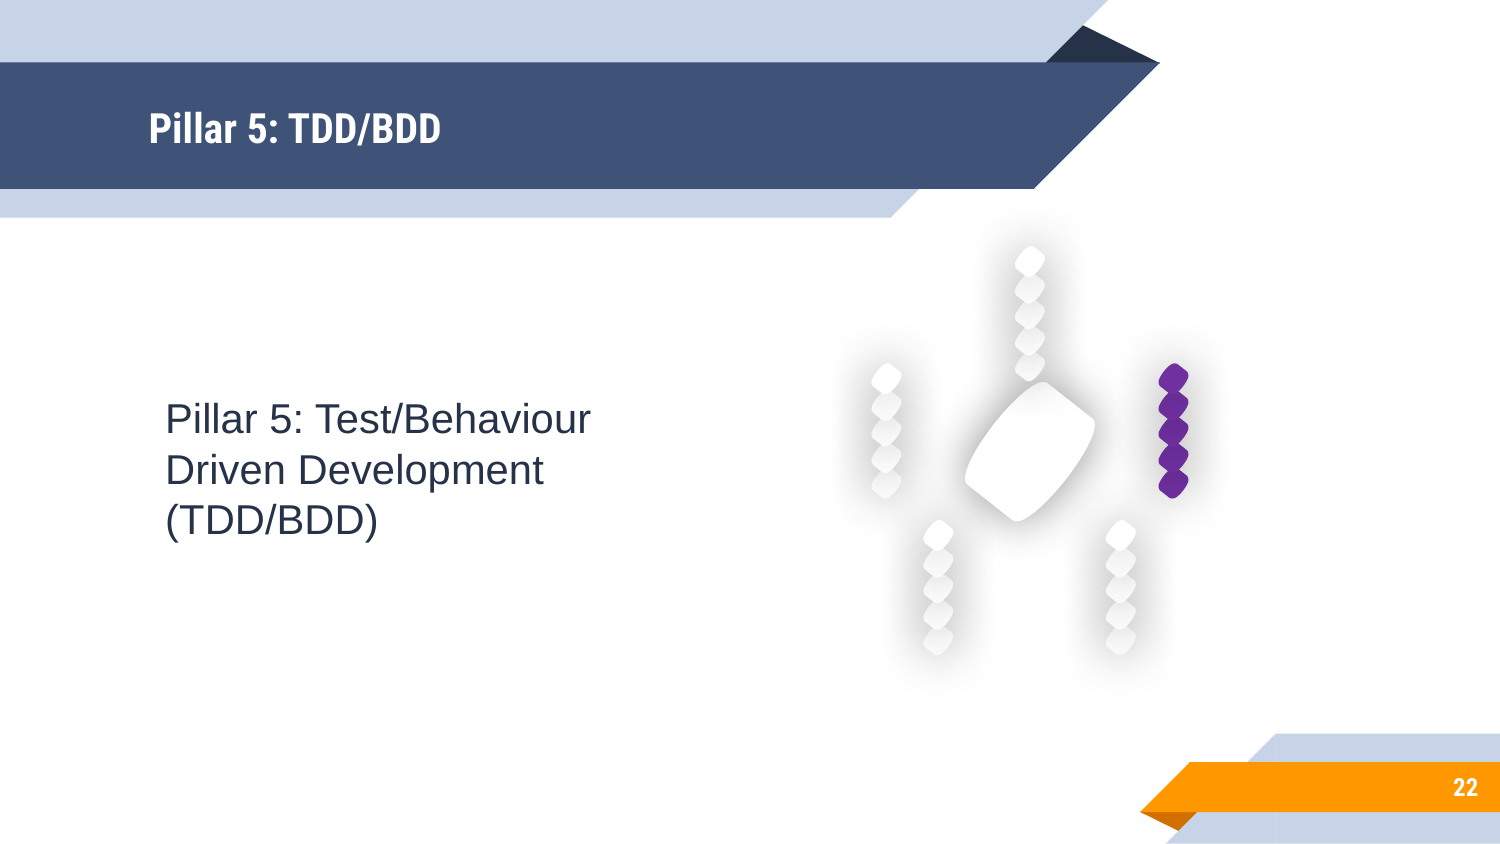

# Pillar 5: TDD/BDD

Pillar 5: Test/Behaviour Driven Development (TDD/BDD)

22